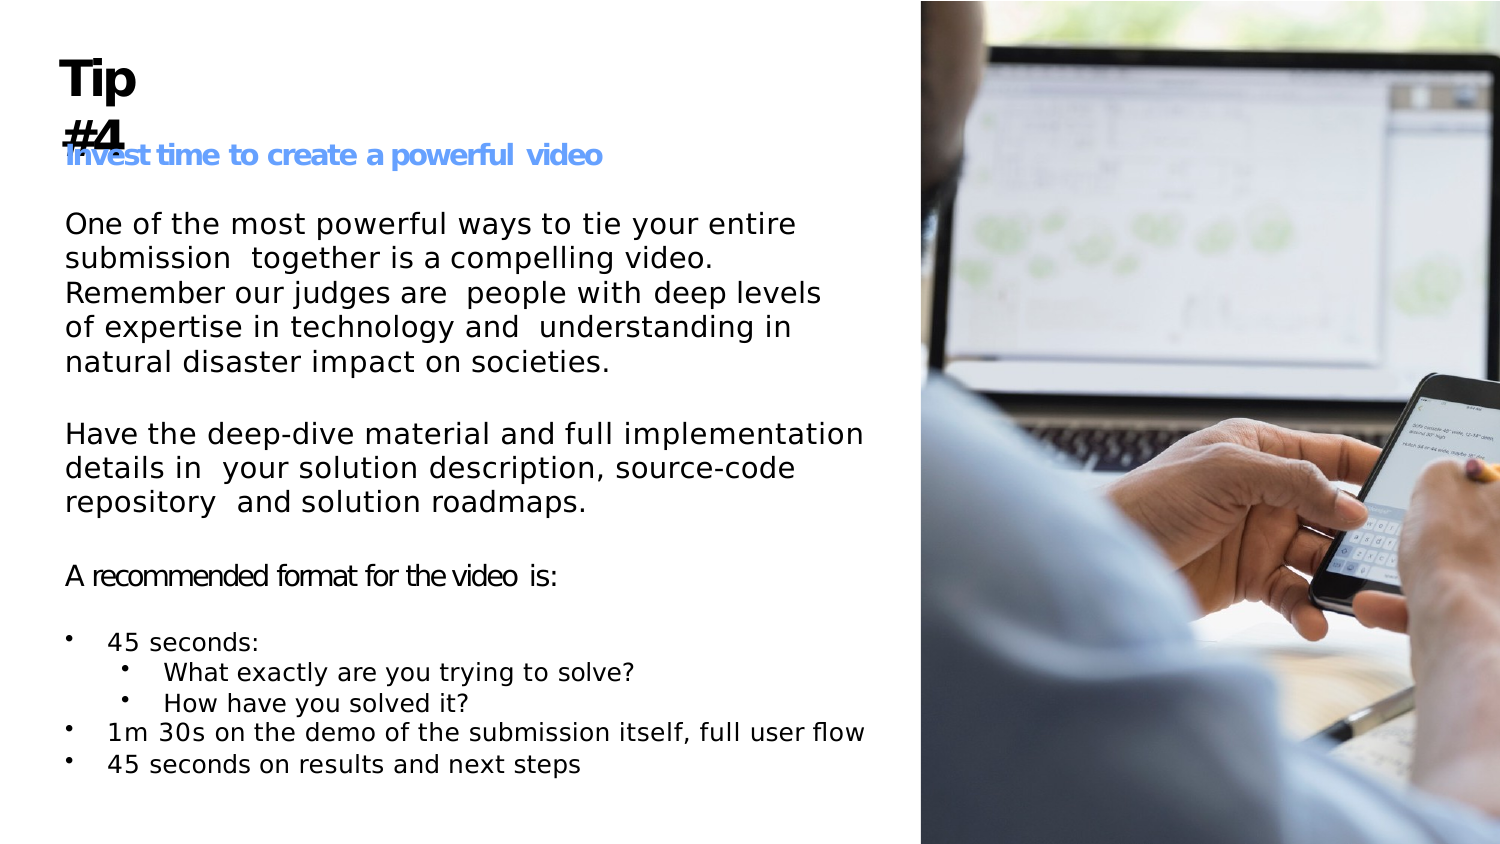

# Tip #4
Invest time to create a powerful video

One of the most powerful ways to tie your entire submission  together is a compelling video. Remember our judges are  people with deep levels of expertise in technology and  understanding in natural disaster impact on societies.

Have the deep-dive material and full implementation details in  your solution description, source-code repository  and solution roadmaps.

A recommended format for the video is:

45 seconds:
What exactly are you trying to solve?
How have you solved it?
1m 30s on the demo of the submission itself, full user flow
45 seconds on results and next steps
25
15